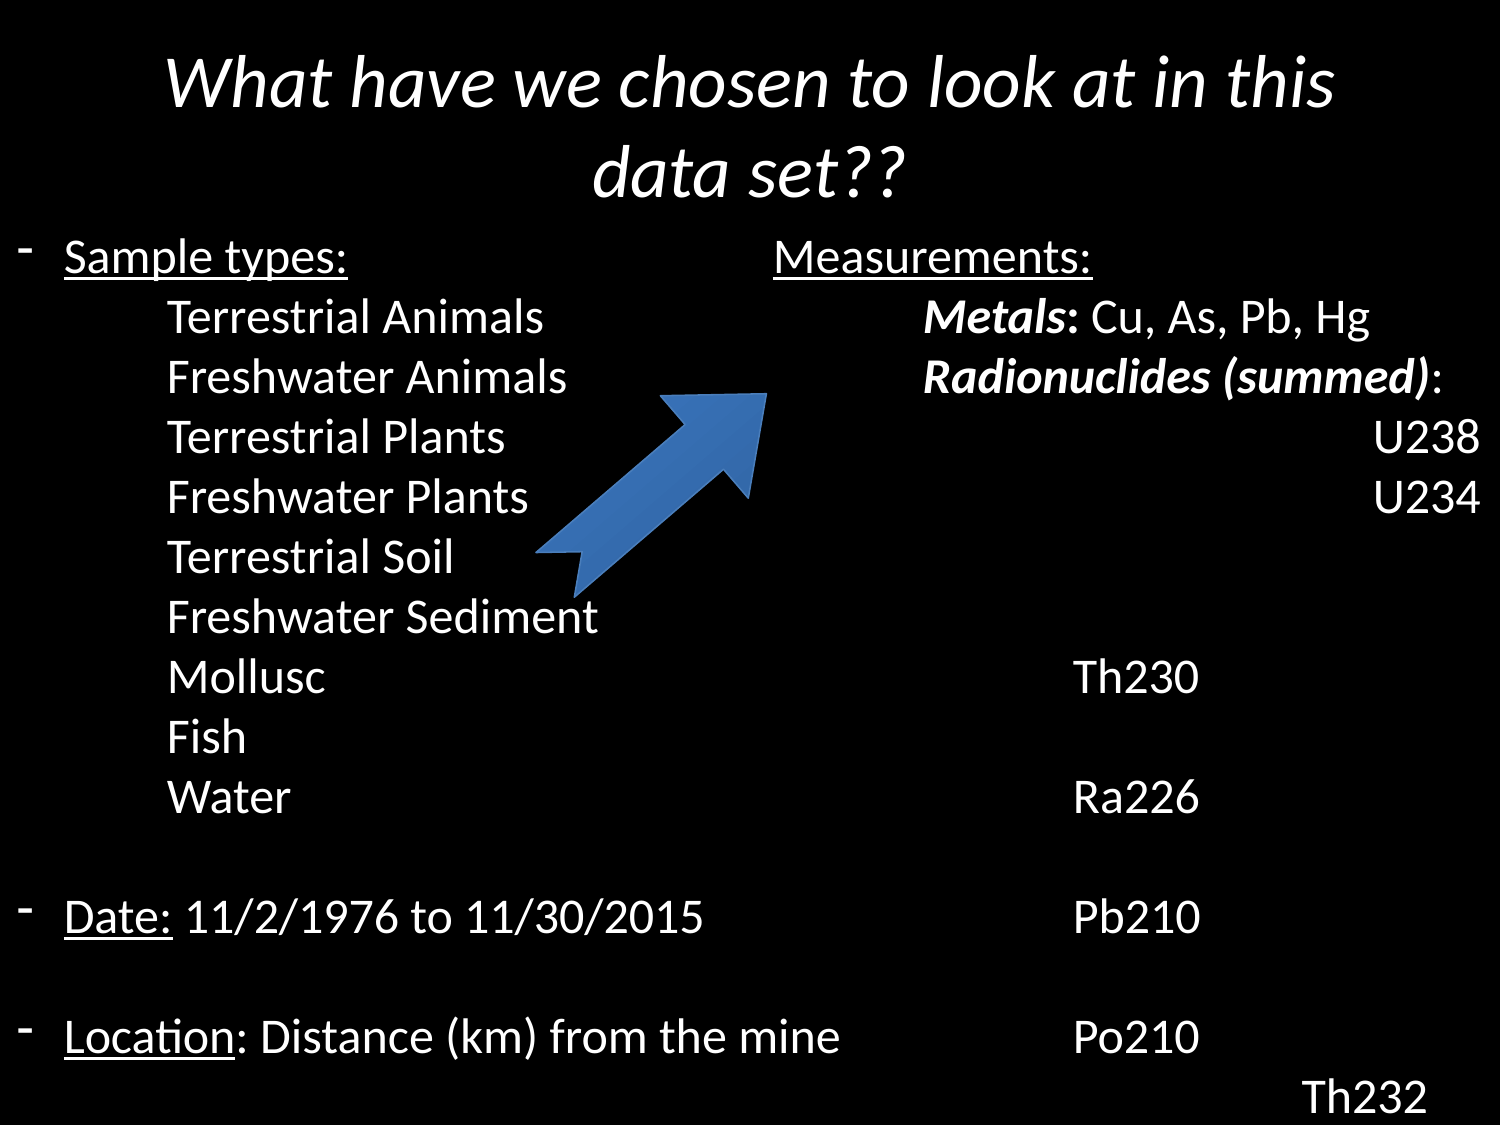

# What have we chosen to look at in this data set??
Sample types:
 	Terrestrial Animals
 	Freshwater Animals
 	Terrestrial Plants
	Freshwater Plants
 	Terrestrial Soil
	Freshwater Sediment
	Mollusc
   	Fish
	Water

Date: 11/2/1976 to 11/30/2015

Location: Distance (km) from the mine

Measurements:
	Metals: Cu, As, Pb, Hg
	Radionuclides (summed):
		U238
		U234 				 Th230
		Ra226
		Pb210
		Po210			       Th232
		Ra228
		Th228
		Ac227
		K40